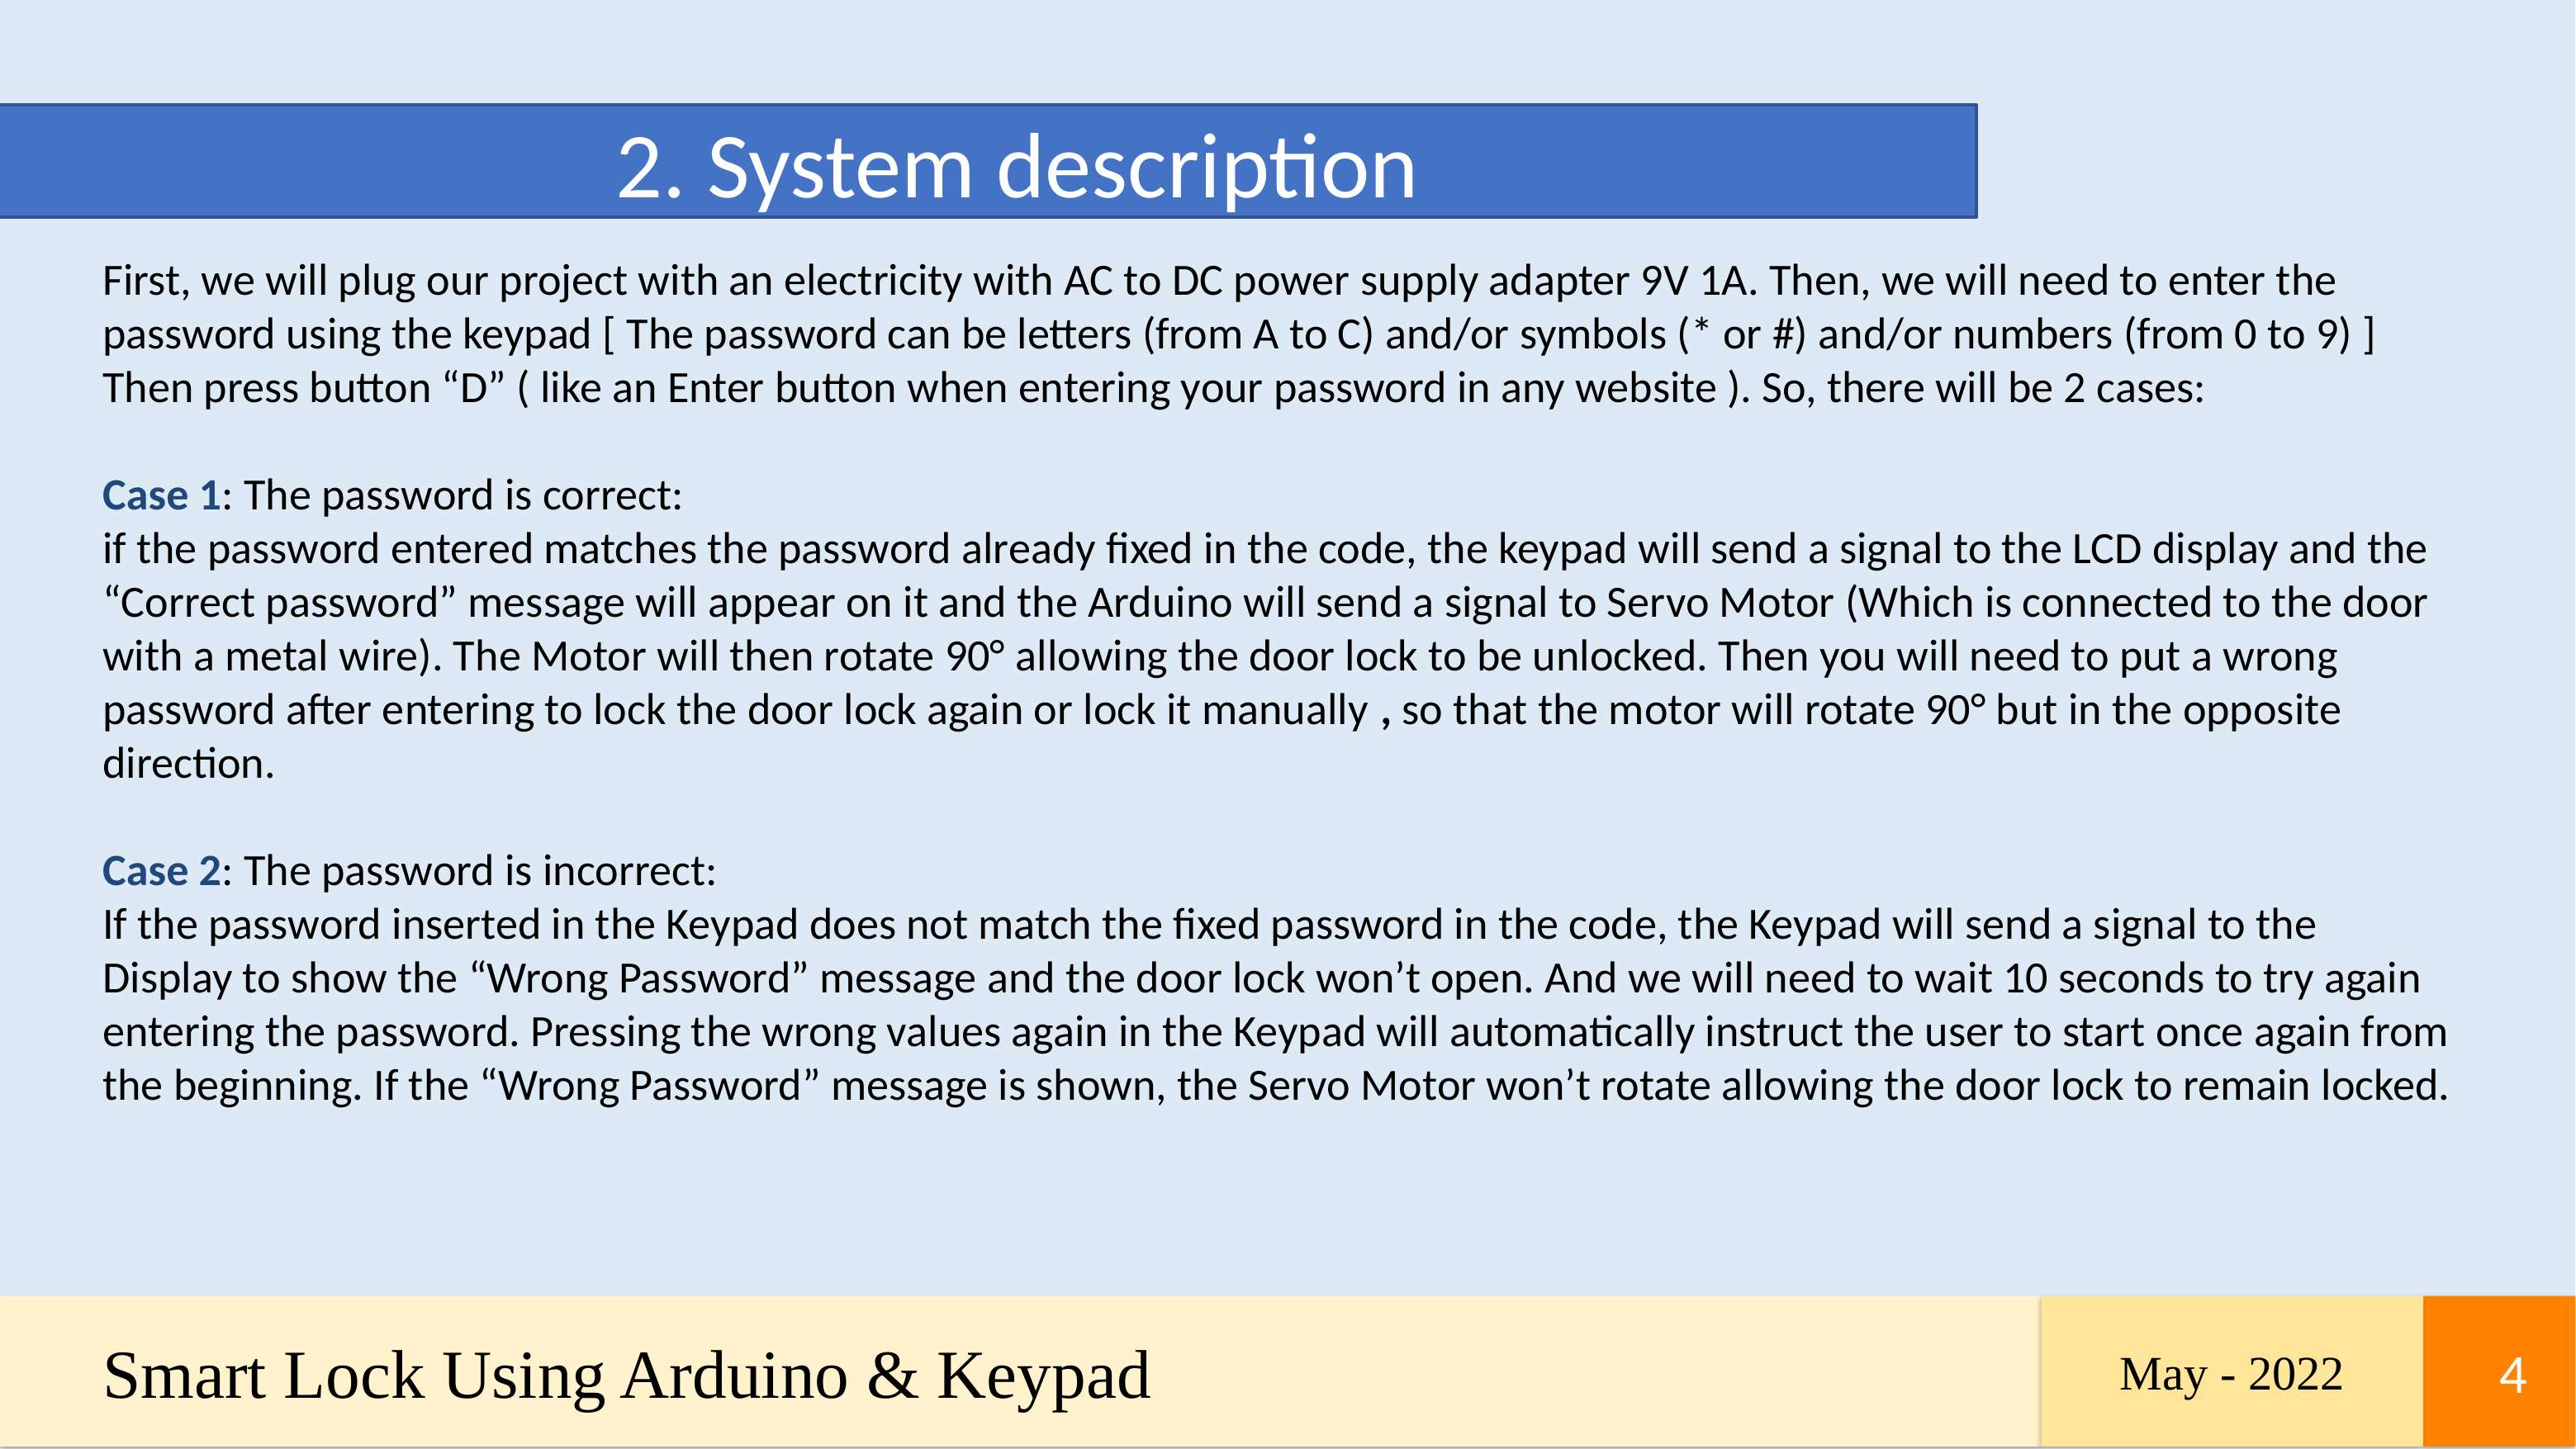

2. System description

First, we will plug our project with an electricity with AC to DC power supply adapter 9V 1A. Then, we will need to enter the password using the keypad [ The password can be letters (from A to C) and/or symbols (* or #) and/or numbers (from 0 to 9) ] Then press button “D” ( like an Enter button when entering your password in any website ). So, there will be 2 cases:

Case 1: The password is correct:
if the password entered matches the password already fixed in the code, the keypad will send a signal to the LCD display and the “Correct password” message will appear on it and the Arduino will send a signal to Servo Motor (Which is connected to the door with a metal wire). The Motor will then rotate 90° allowing the door lock to be unlocked. Then you will need to put a wrong password after entering to lock the door lock again or lock it manually , so that the motor will rotate 90° but in the opposite direction.

Case 2: The password is incorrect:
If the password inserted in the Keypad does not match the fixed password in the code, the Keypad will send a signal to the Display to show the “Wrong Password” message and the door lock won’t open. And we will need to wait 10 seconds to try again entering the password. Pressing the wrong values again in the Keypad will automatically instruct the user to start once again from the beginning. If the “Wrong Password” message is shown, the Servo Motor won’t rotate allowing the door lock to remain locked.

Smart Lock Using Arduino & Keypad
May - 2022
4
4